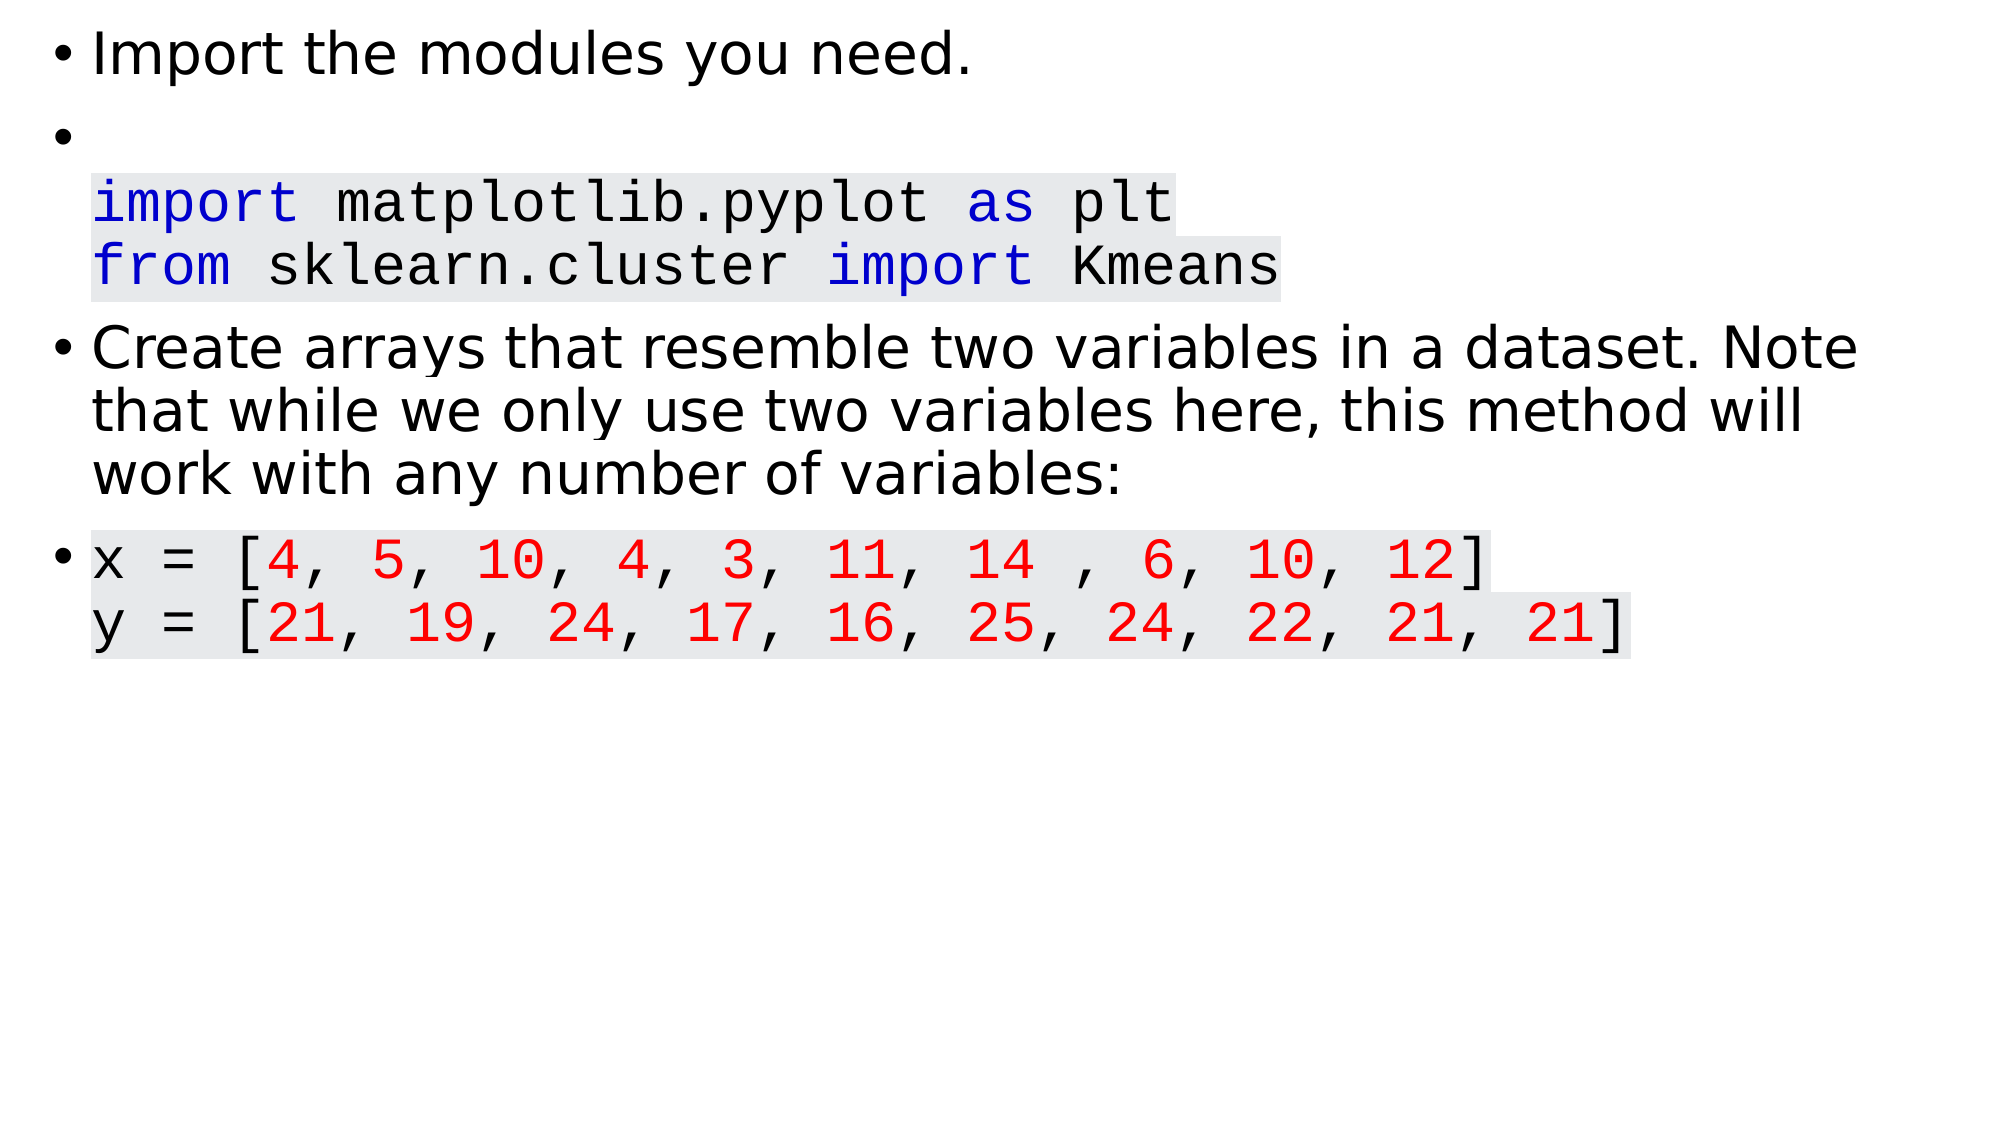

Import the modules you need.
import matplotlib.pyplot as plt
from sklearn.cluster import Kmeans
Create arrays that resemble two variables in a dataset. Note that while we only use two variables here, this method will work with any number of variables:
x = [4, 5, 10, 4, 3, 11, 14 , 6, 10, 12]
y = [21, 19, 24, 17, 16, 25, 24, 22, 21, 21]